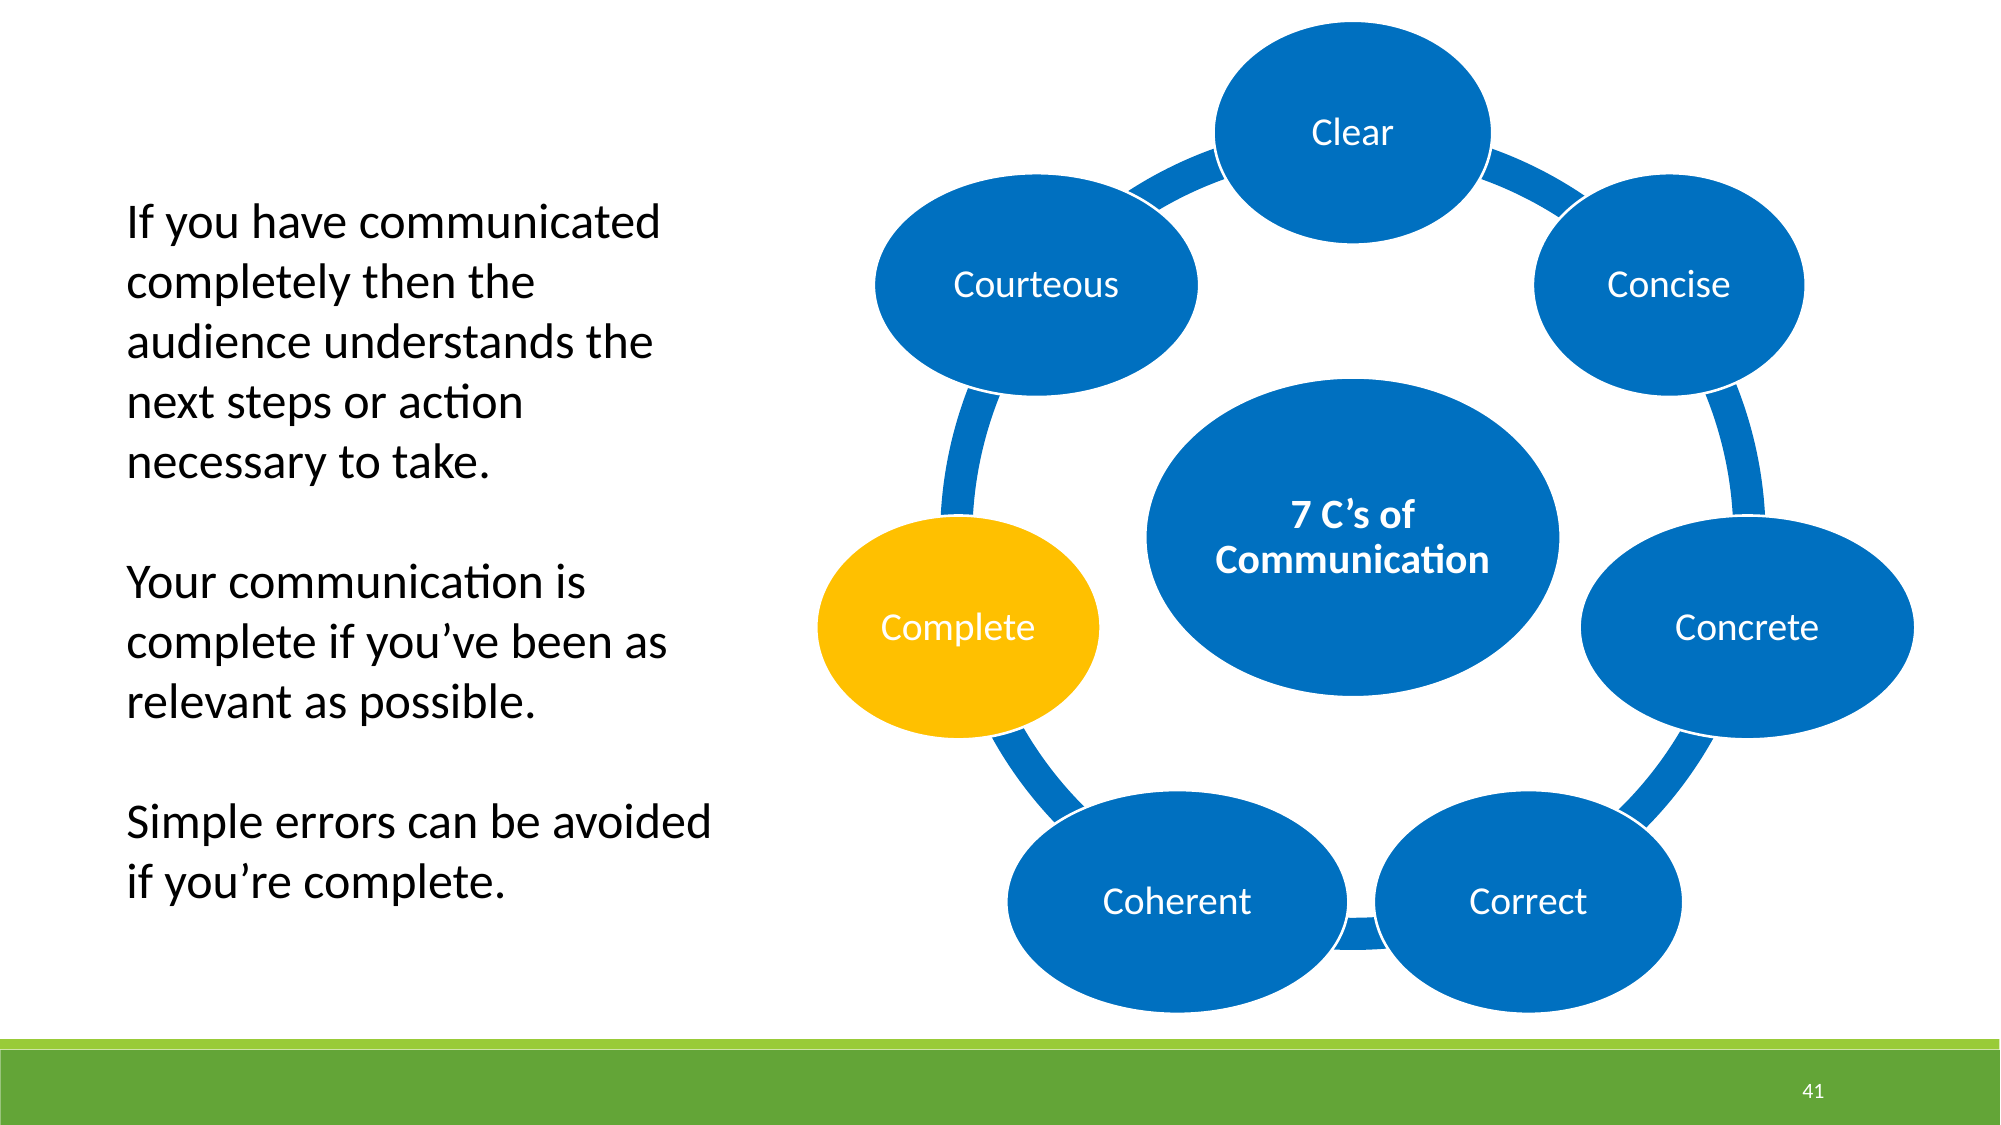

7 C’s of Communication
Clear
Concise
Concrete
Correct
Coherent
Complete
Courteous
If you have communicated completely then the audience understands the next steps or action necessary to take.

Your communication is complete if you’ve been as relevant as possible.

Simple errors can be avoided if you’re complete.
41